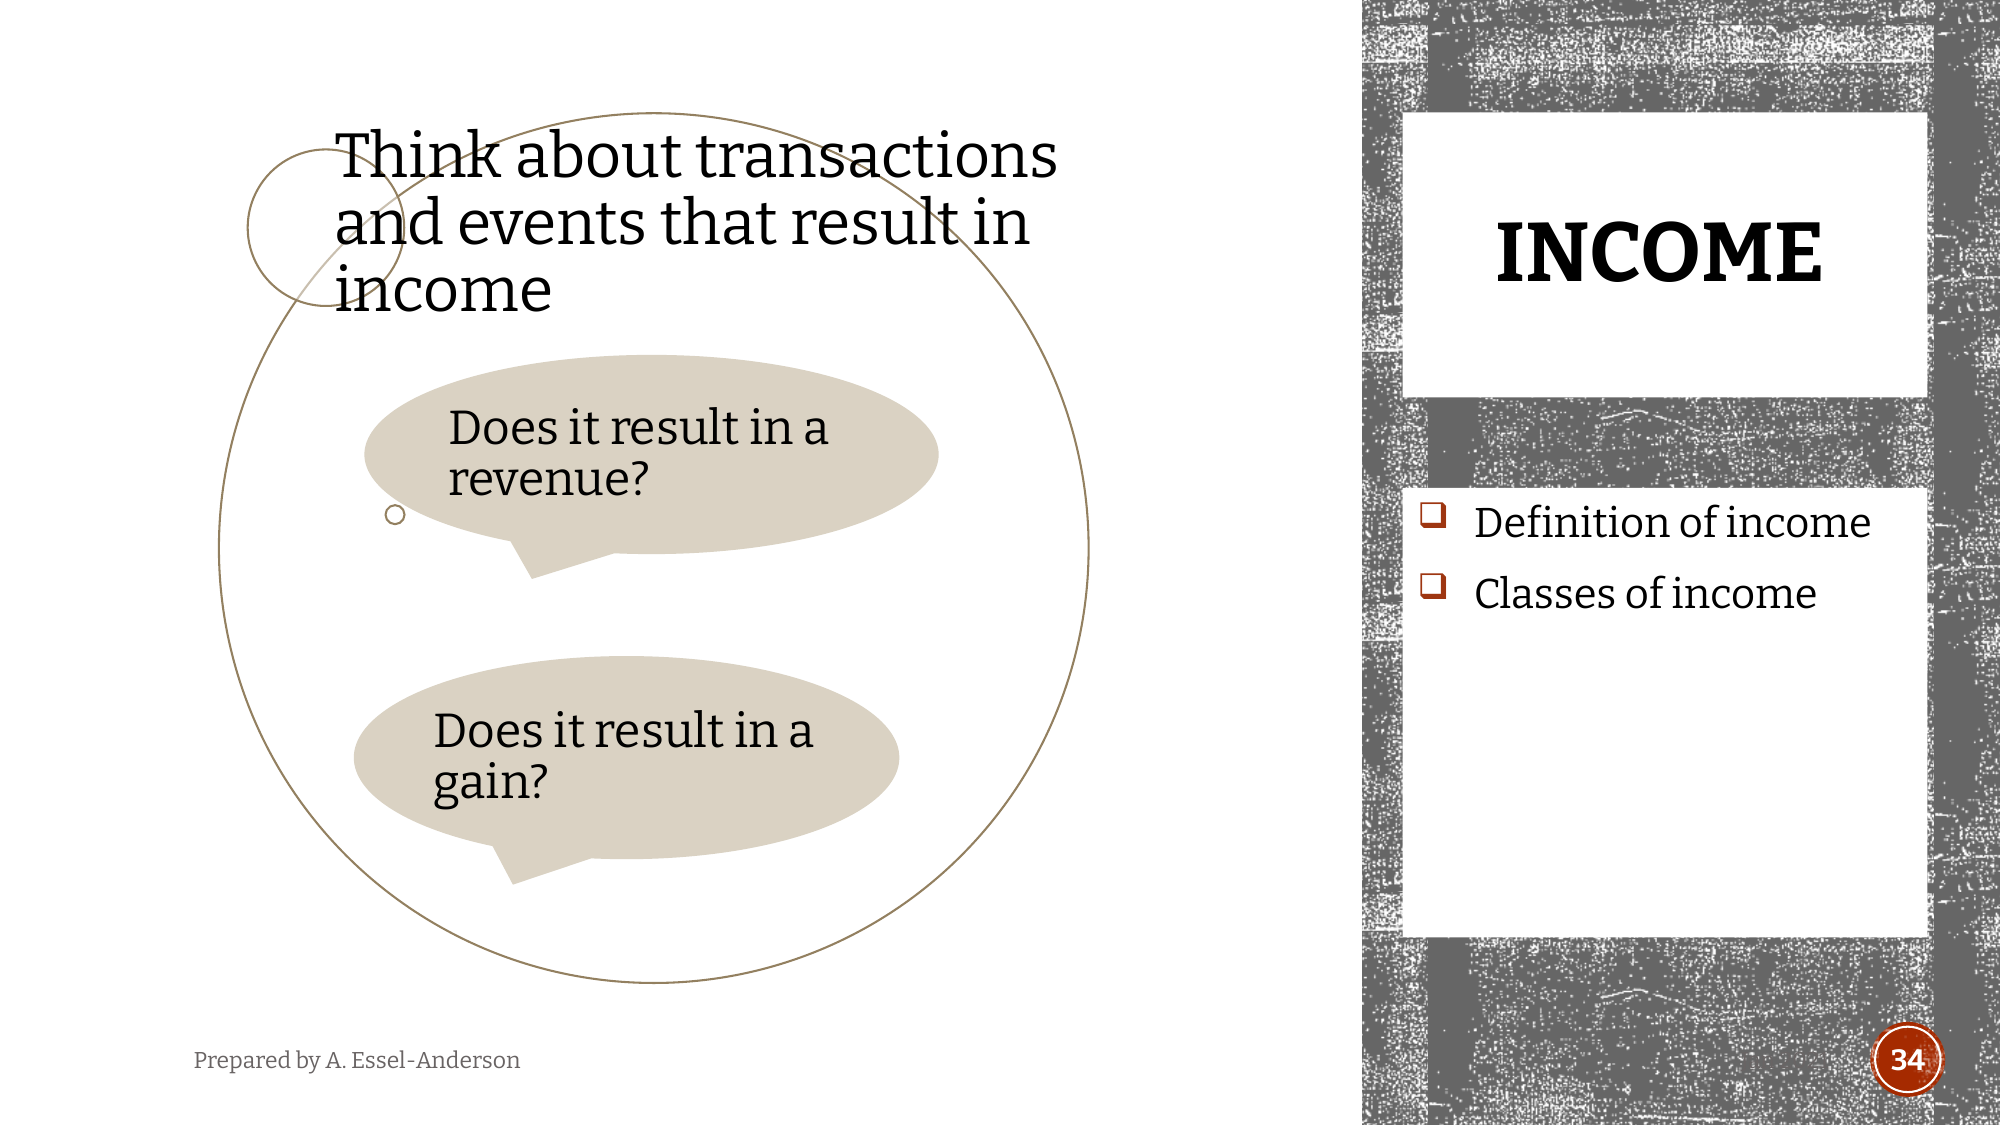

Think about transactions and events that result in income
Does it result in a revenue?
Does it result in a gain?
# Income
Definition of income
Classes of income
Prepared by A. Essel-Anderson
Jan 2021
34